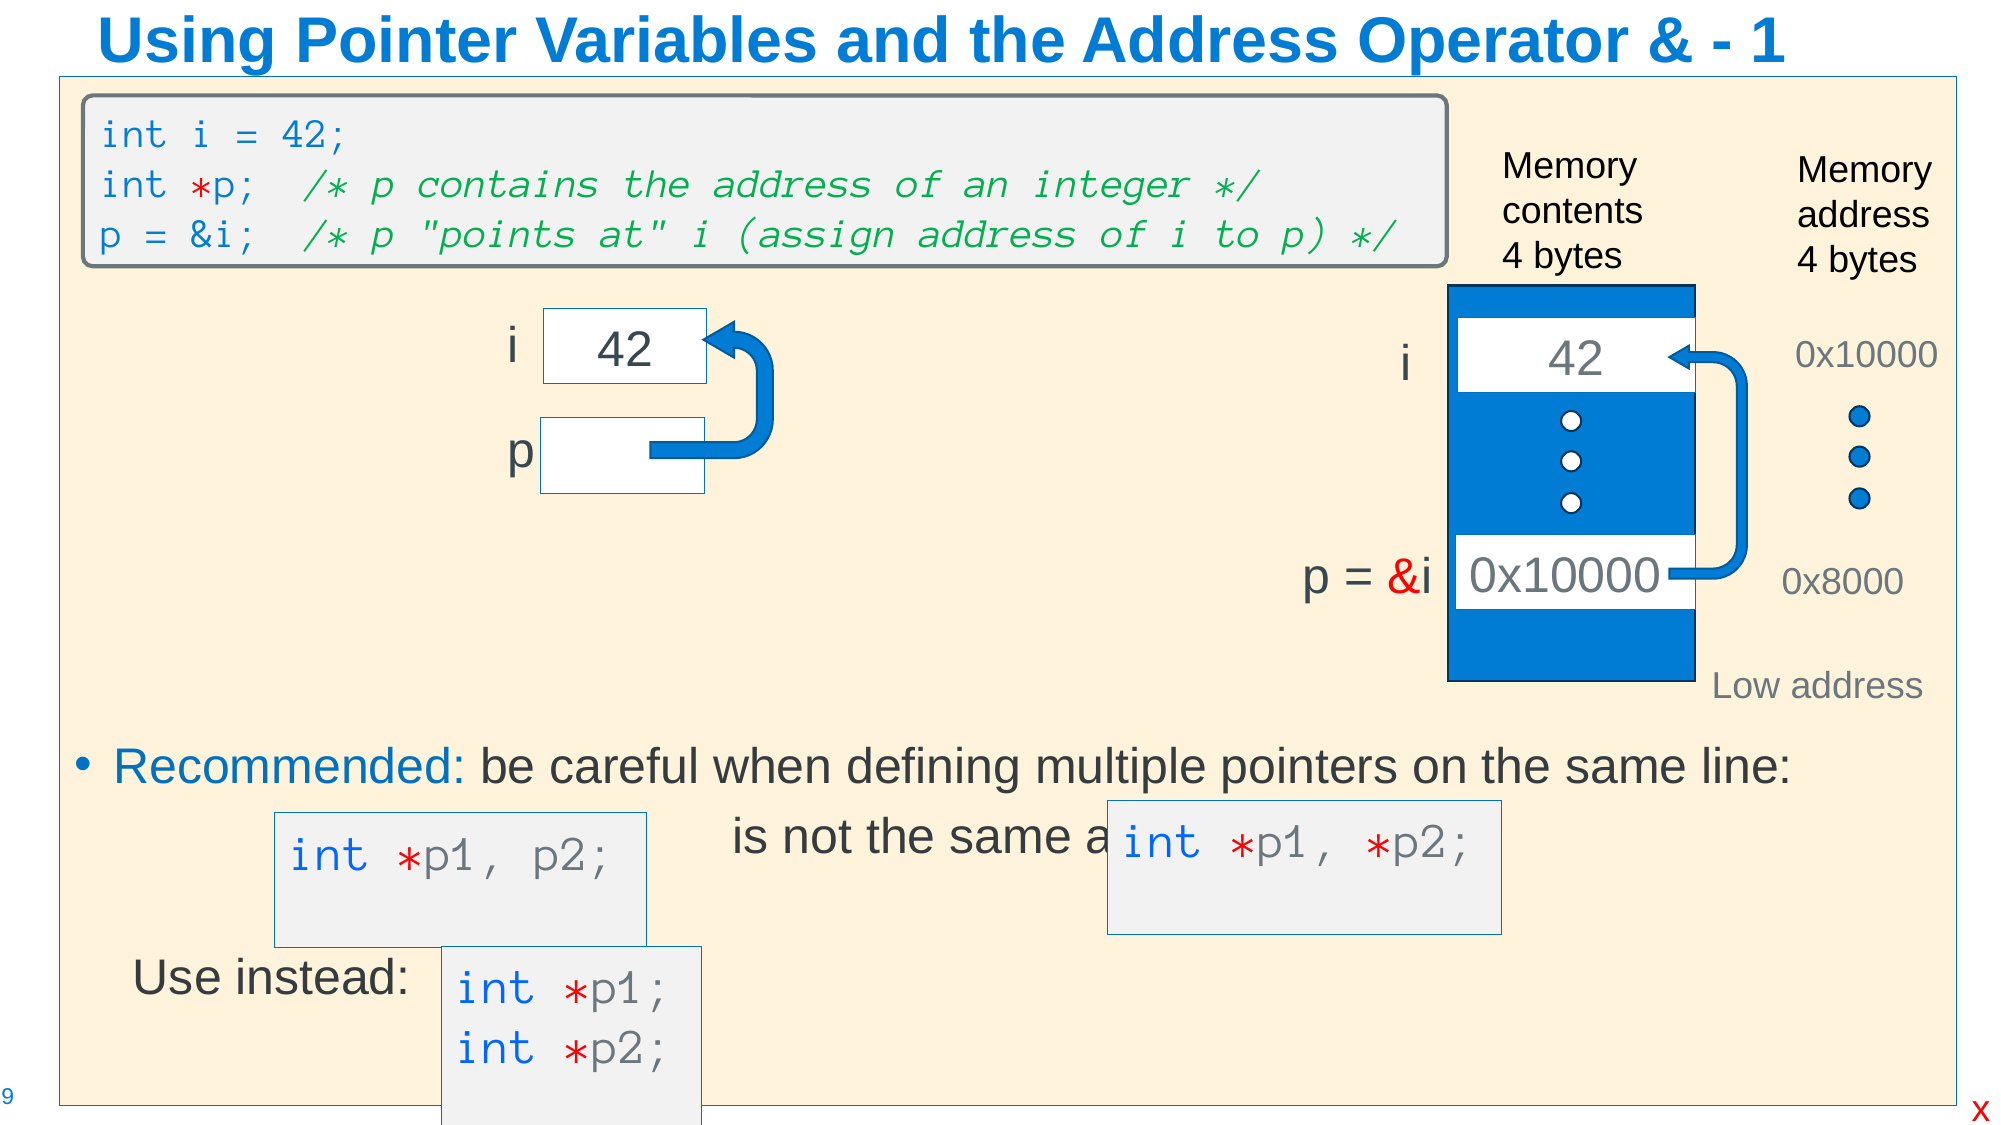

# Using Pointer Variables and the Address Operator & - 1

Recommended: be careful when defining multiple pointers on the same line:
				is not the same as:

Use instead:
int i = 42;
int *p;  /* p contains the address of an integer */
p = &i;  /* p "points at" i (assign address of i to p) */
Memory
contents
4 bytes
Memory
address
4 bytes

i
42

p

42
0x10000
i

0x10000
p = &i
0x8000
Low address
int *p1, *p2;
int *p1, p2;
int *p1;
int *p2;
x